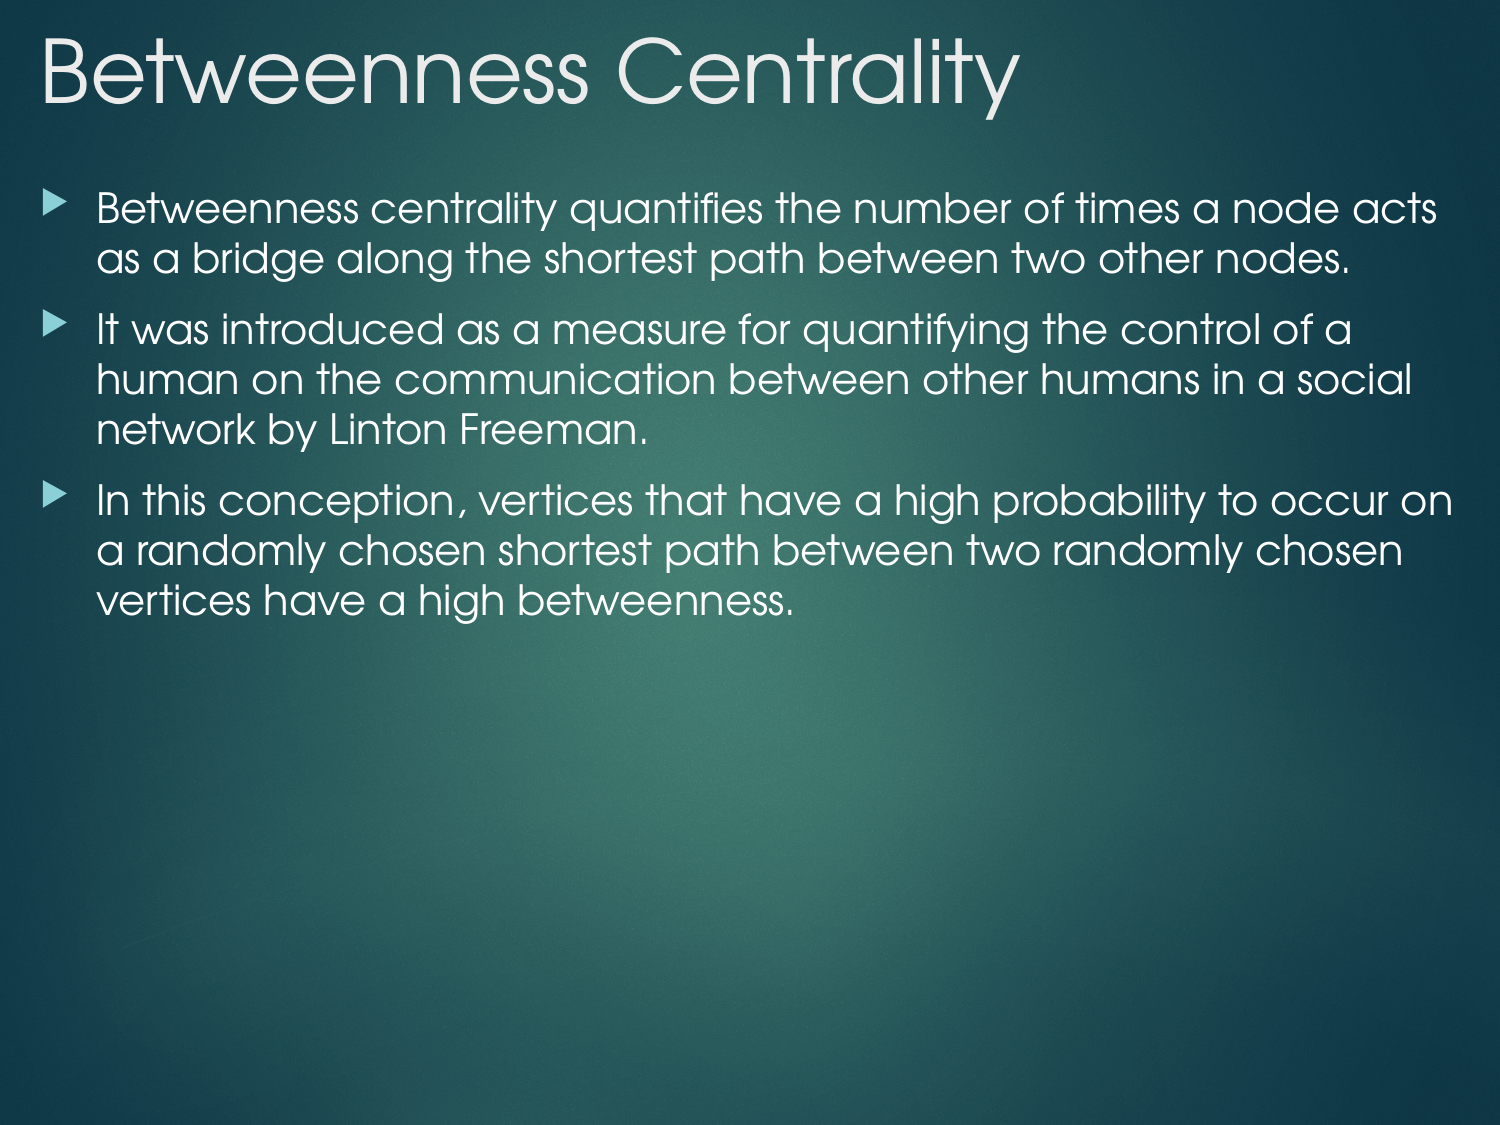

# Betweenness Centrality
Betweenness centrality quantifies the number of times a node acts as a bridge along the shortest path between two other nodes.
It was introduced as a measure for quantifying the control of a human on the communication between other humans in a social network by Linton Freeman.
In this conception, vertices that have a high probability to occur on a randomly chosen shortest path between two randomly chosen vertices have a high betweenness.